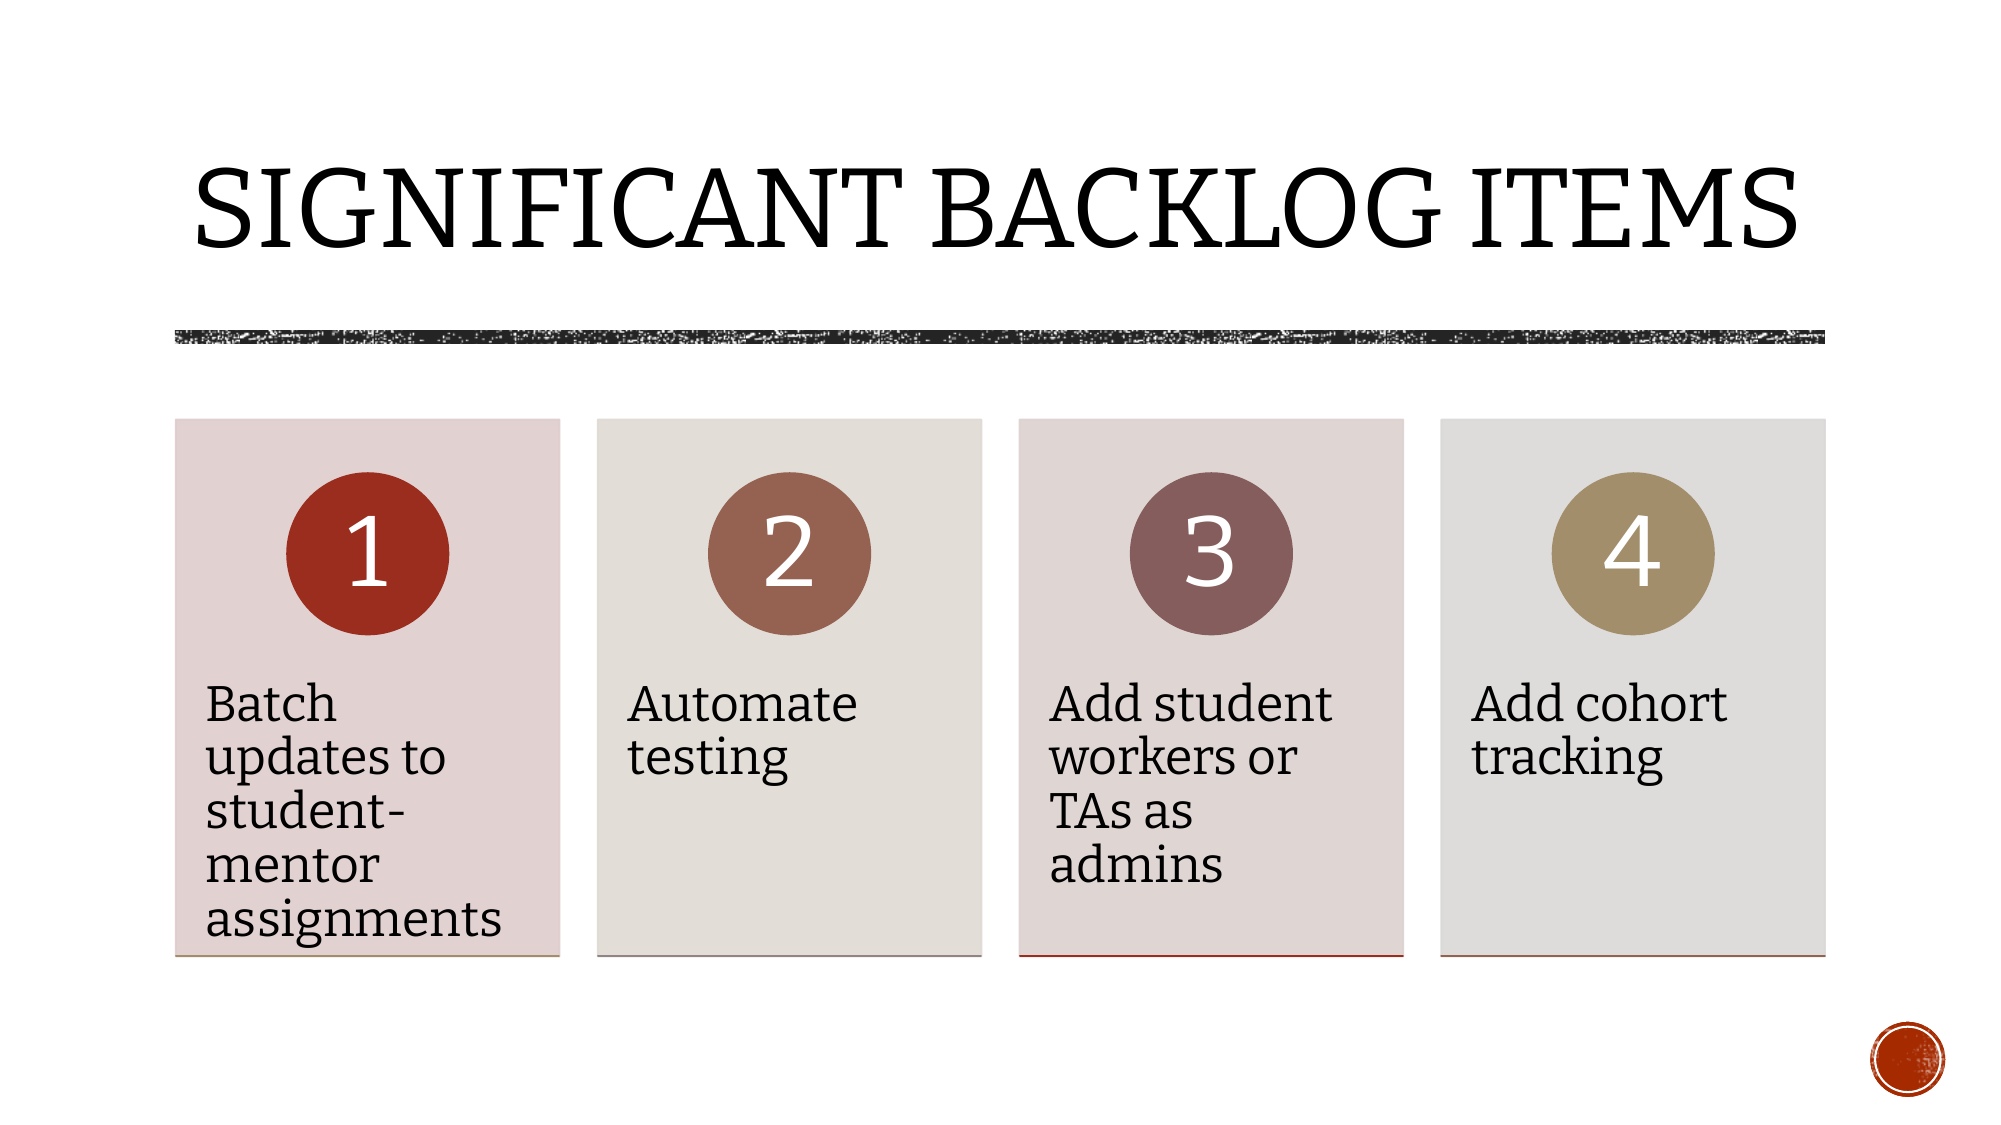

# Significant Backlog Items

Batch updates to student-mentor assignments
1
Automate testing
2
Add student workers or TAs as admins
3
Add cohort tracking
4